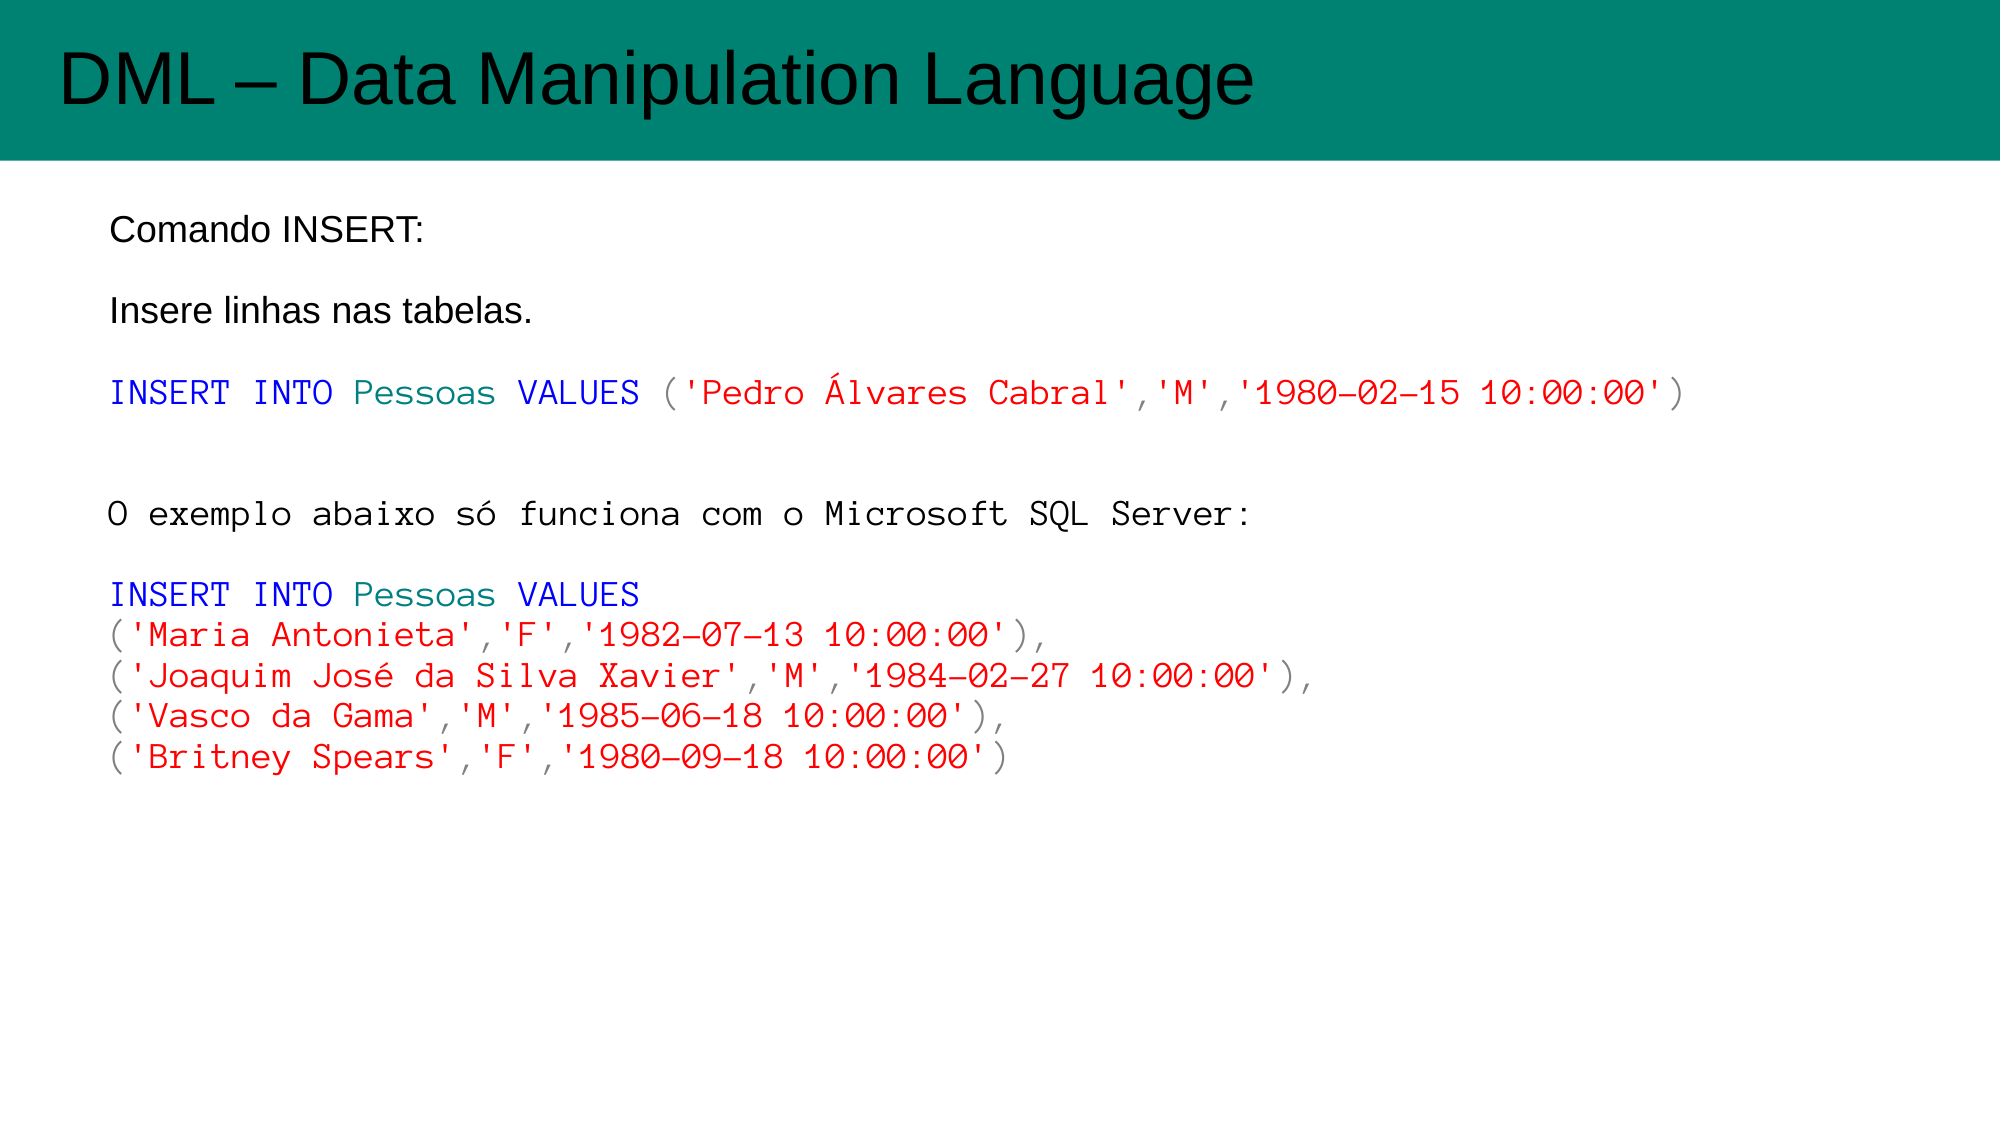

DML – Data Manipulation Language
#
Comando INSERT:

Insere linhas nas tabelas.

INSERT INTO Pessoas VALUES ('Pedro Álvares Cabral','M','1980-02-15 10:00:00')

O exemplo abaixo só funciona com o Microsoft SQL Server:

INSERT INTO Pessoas VALUES
('Maria Antonieta','F','1982-07-13 10:00:00'),
('Joaquim José da Silva Xavier','M','1984-02-27 10:00:00'),
('Vasco da Gama','M','1985-06-18 10:00:00'),
('Britney Spears','F','1980-09-18 10:00:00')